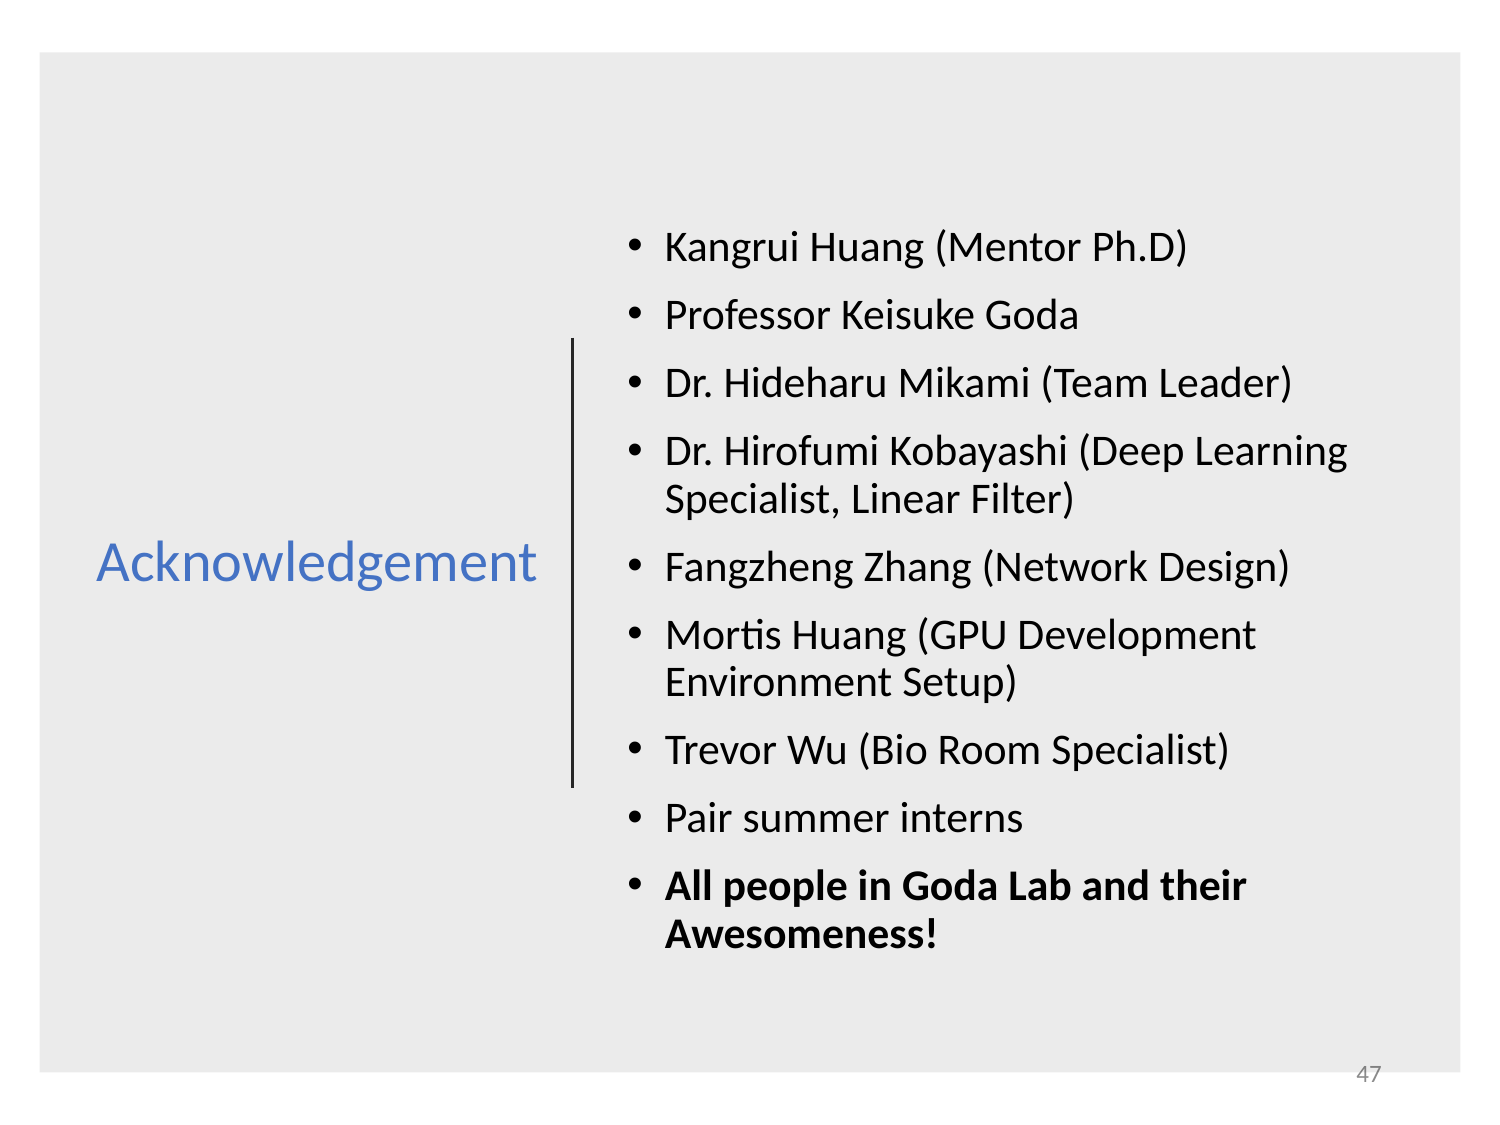

# Acknowledgement
Kangrui Huang (Mentor Ph.D)
Professor Keisuke Goda
Dr. Hideharu Mikami (Team Leader)
Dr. Hirofumi Kobayashi (Deep Learning Specialist, Linear Filter)
Fangzheng Zhang (Network Design)
Mortis Huang (GPU Development Environment Setup)
Trevor Wu (Bio Room Specialist)
Pair summer interns
All people in Goda Lab and their Awesomeness!

47